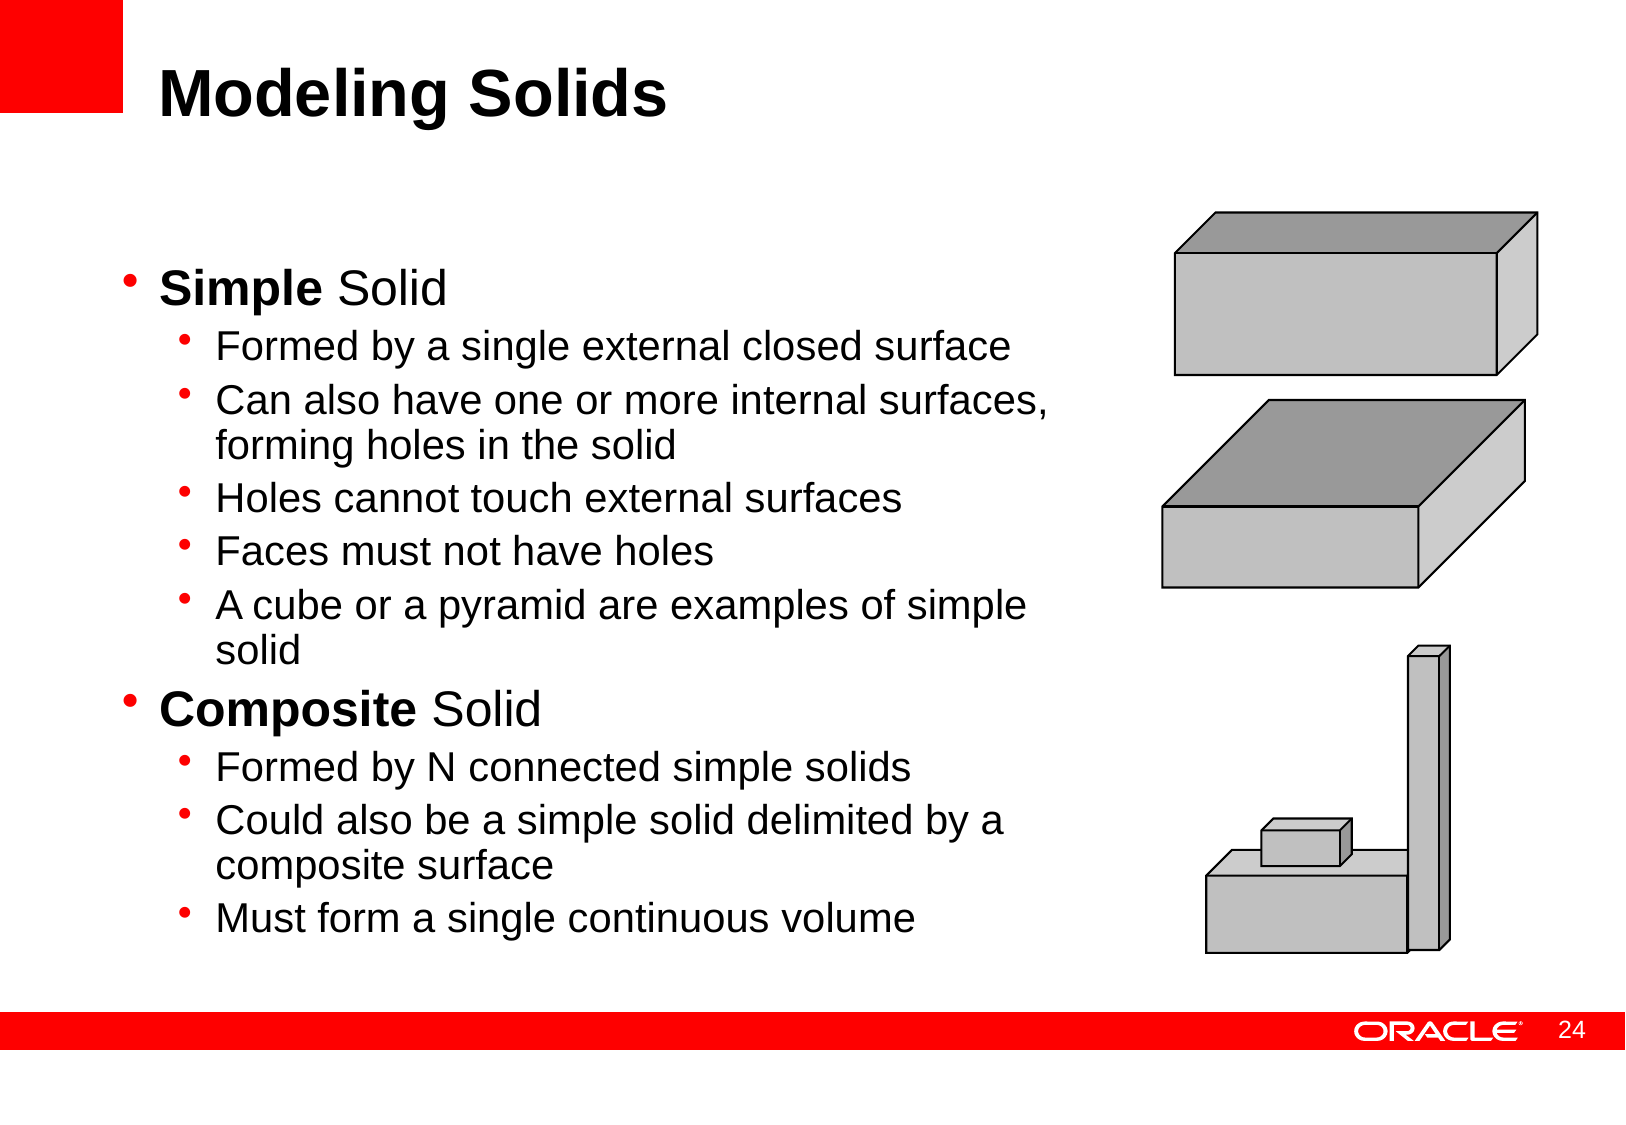

# Modeling Solids

Simple Solid
Formed by a single external closed surface
Can also have one or more internal surfaces, forming holes in the solid
Holes cannot touch external surfaces
Faces must not have holes
A cube or a pyramid are examples of simple solid
Composite Solid
Formed by N connected simple solids
Could also be a simple solid delimited by a composite surface
Must form a single continuous volume